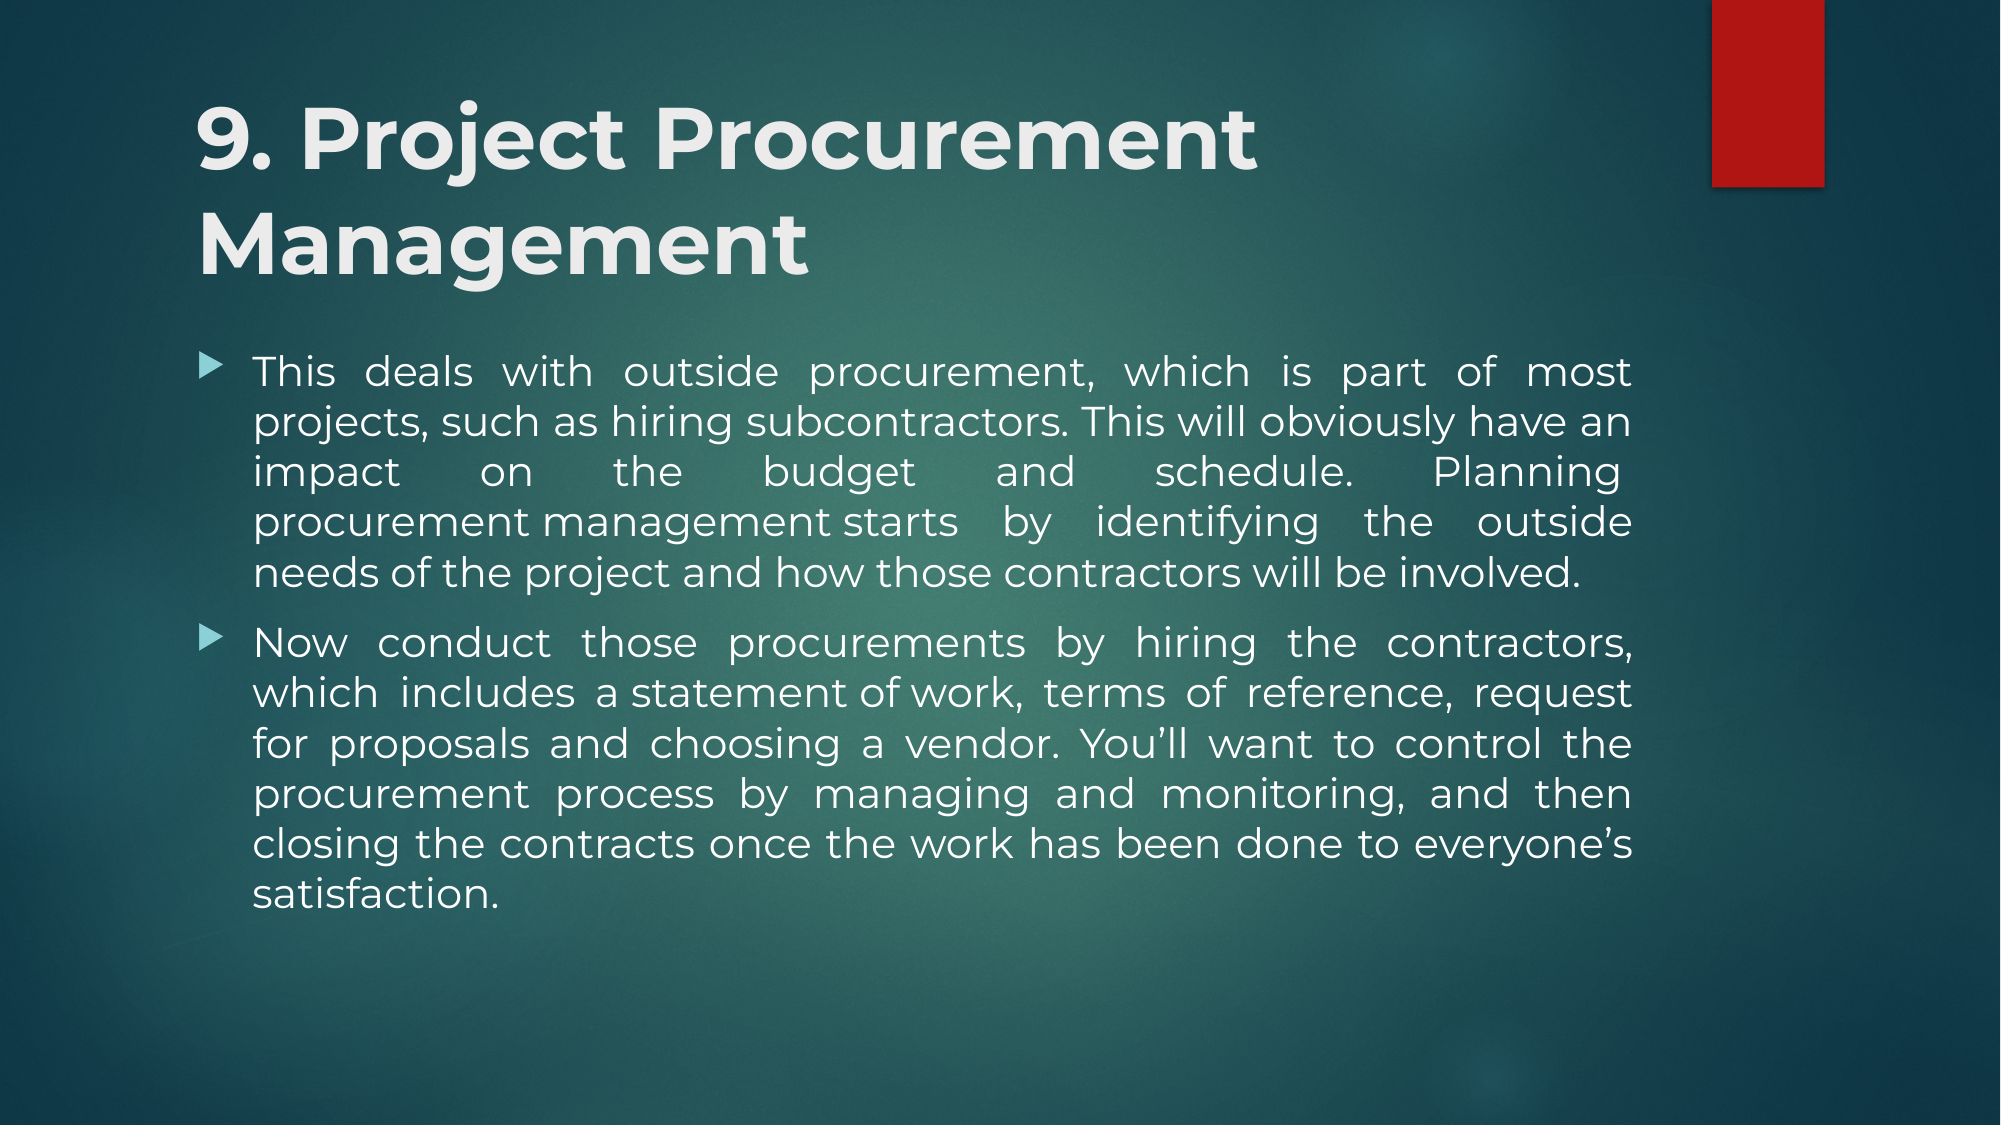

# 9. Project Procurement Management
This deals with outside procurement, which is part of most projects, such as hiring subcontractors. This will obviously have an impact on the budget and schedule. Planning procurement management starts by identifying the outside needs of the project and how those contractors will be involved.
Now conduct those procurements by hiring the contractors, which includes a statement of work, terms of reference, request for proposals and choosing a vendor. You’ll want to control the procurement process by managing and monitoring, and then closing the contracts once the work has been done to everyone’s satisfaction.